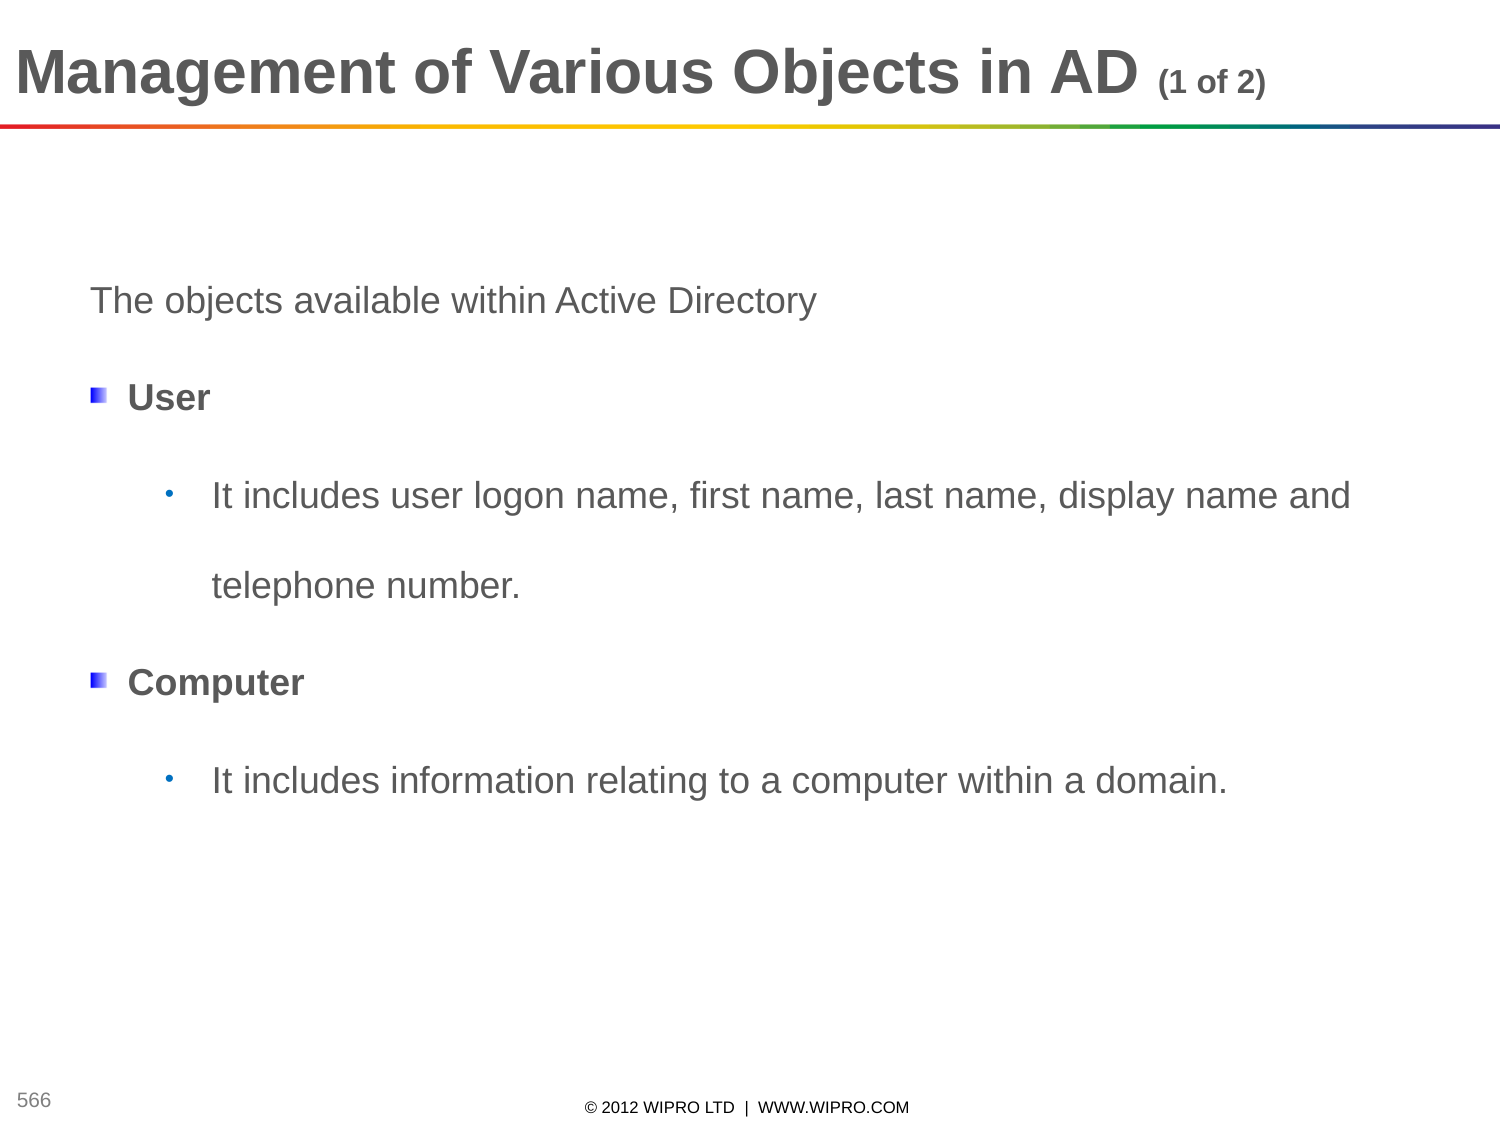

Management of Various Objects in AD (1 of 2)
The objects available within Active Directory
User
It includes user logon name, first name, last name, display name and telephone number.
Computer
It includes information relating to a computer within a domain.